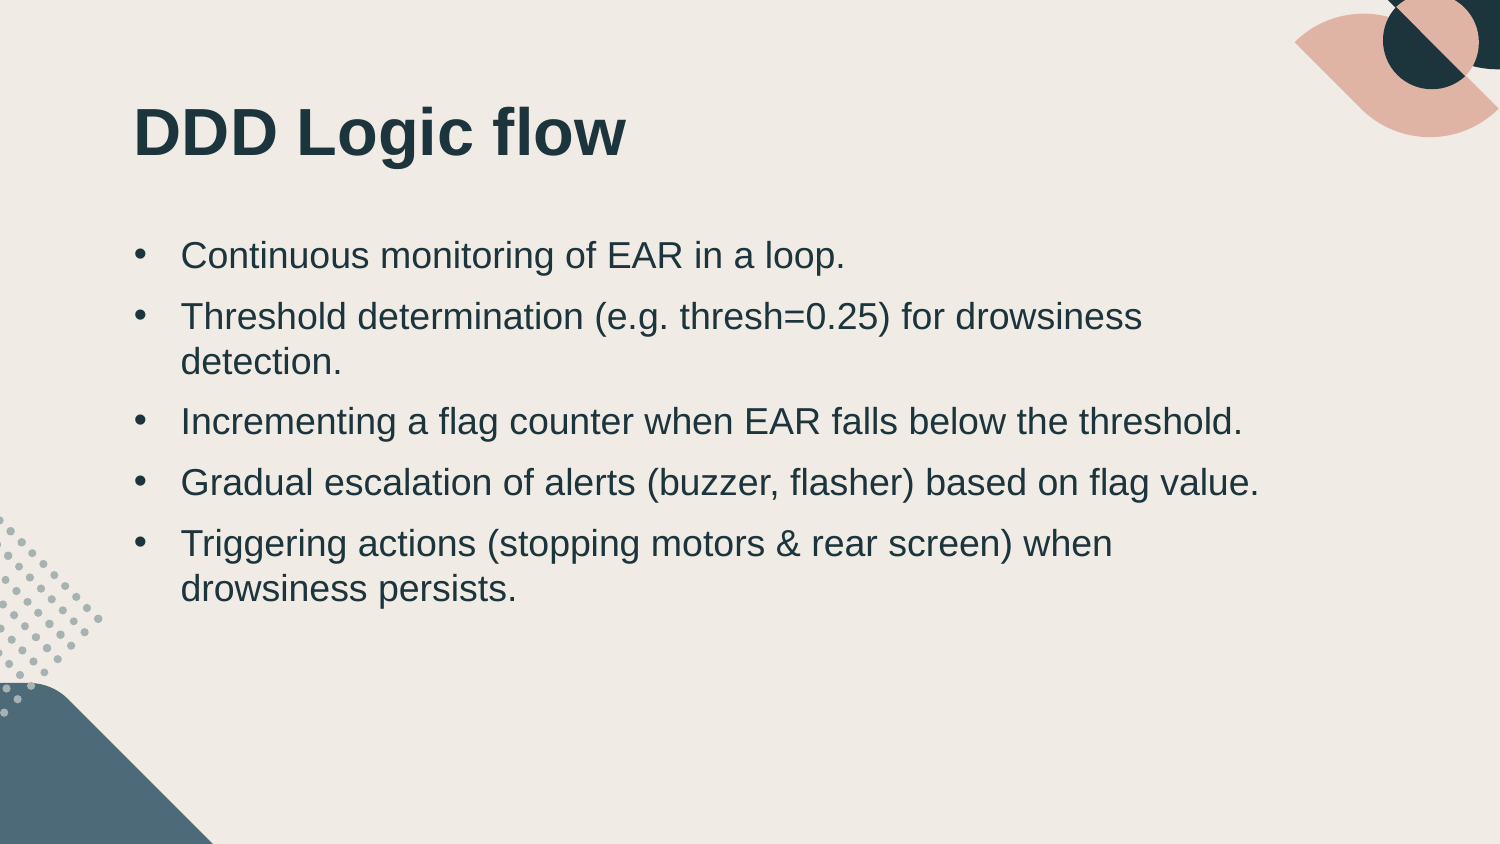

# DDD Logic flow
Continuous monitoring of EAR in a loop.
Threshold determination (e.g. thresh=0.25) for drowsiness detection.
Incrementing a flag counter when EAR falls below the threshold.
Gradual escalation of alerts (buzzer, flasher) based on flag value.
Triggering actions (stopping motors & rear screen) when drowsiness persists.